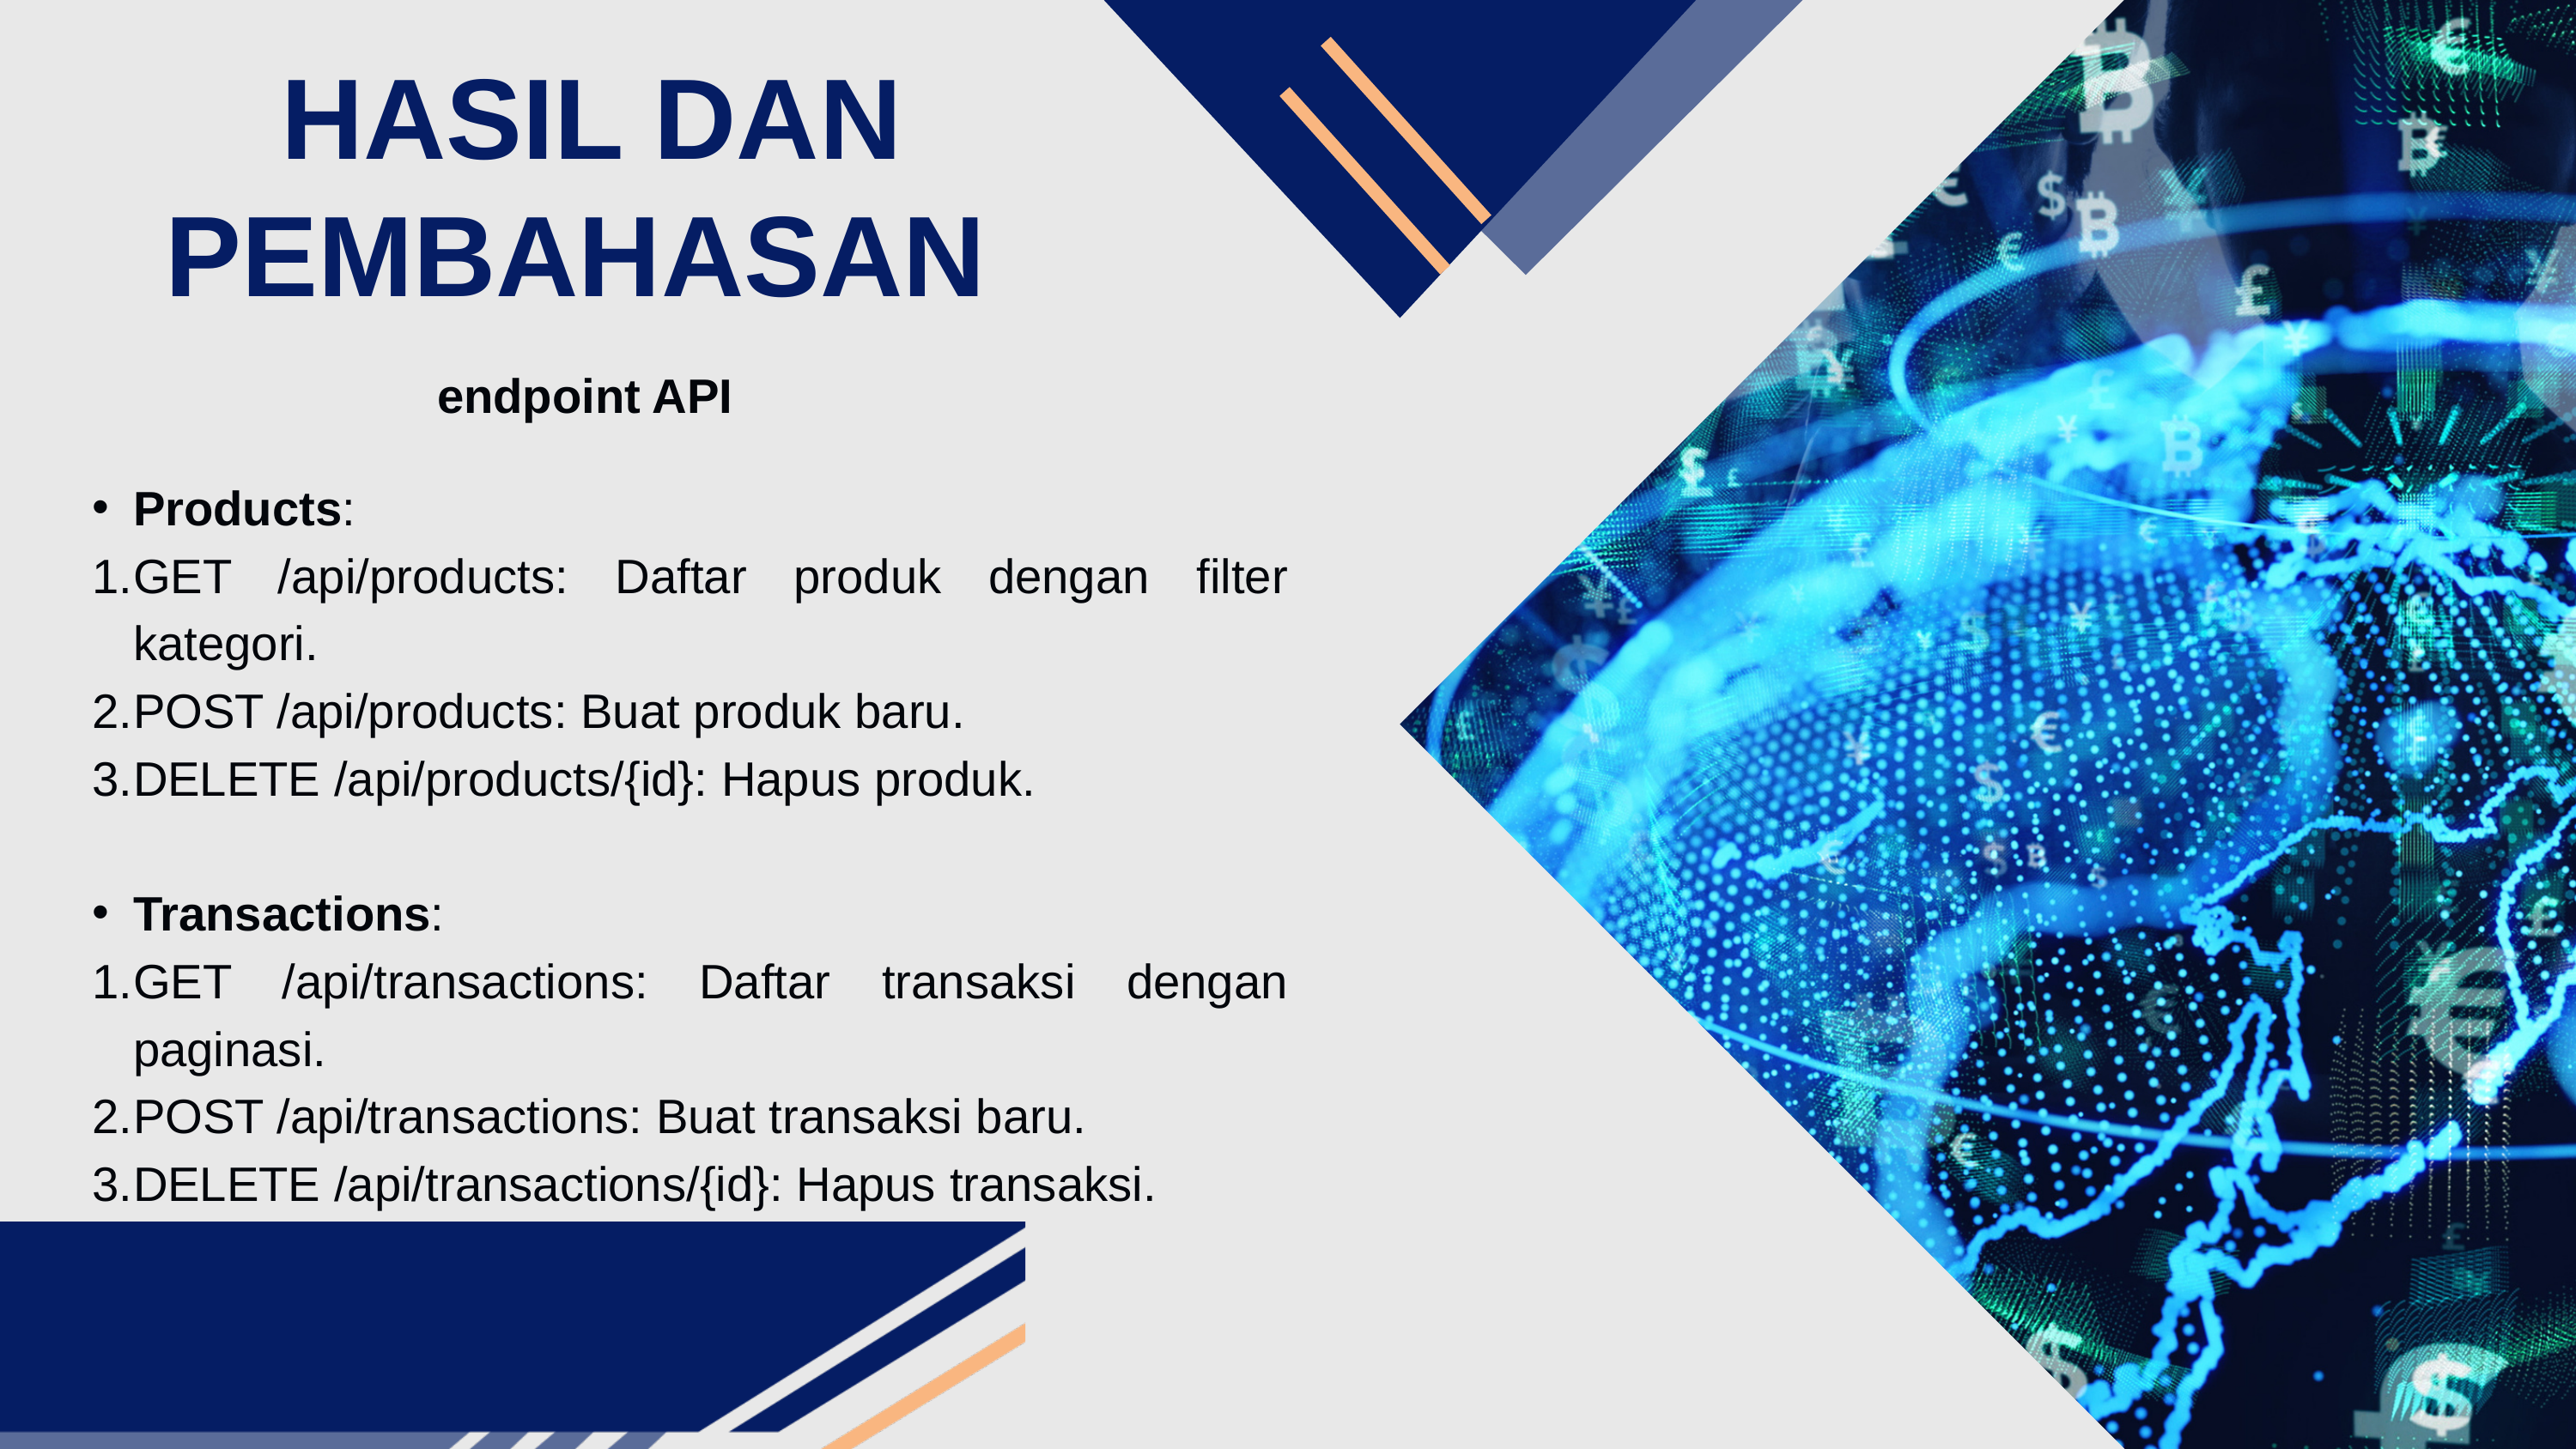

HASIL DAN PEMBAHASAN

endpoint API
Products:
GET /api/products: Daftar produk dengan filter kategori.
POST /api/products: Buat produk baru.
DELETE /api/products/{id}: Hapus produk.

Transactions:
GET /api/transactions: Daftar transaksi dengan paginasi.
POST /api/transactions: Buat transaksi baru.
DELETE /api/transactions/{id}: Hapus transaksi.